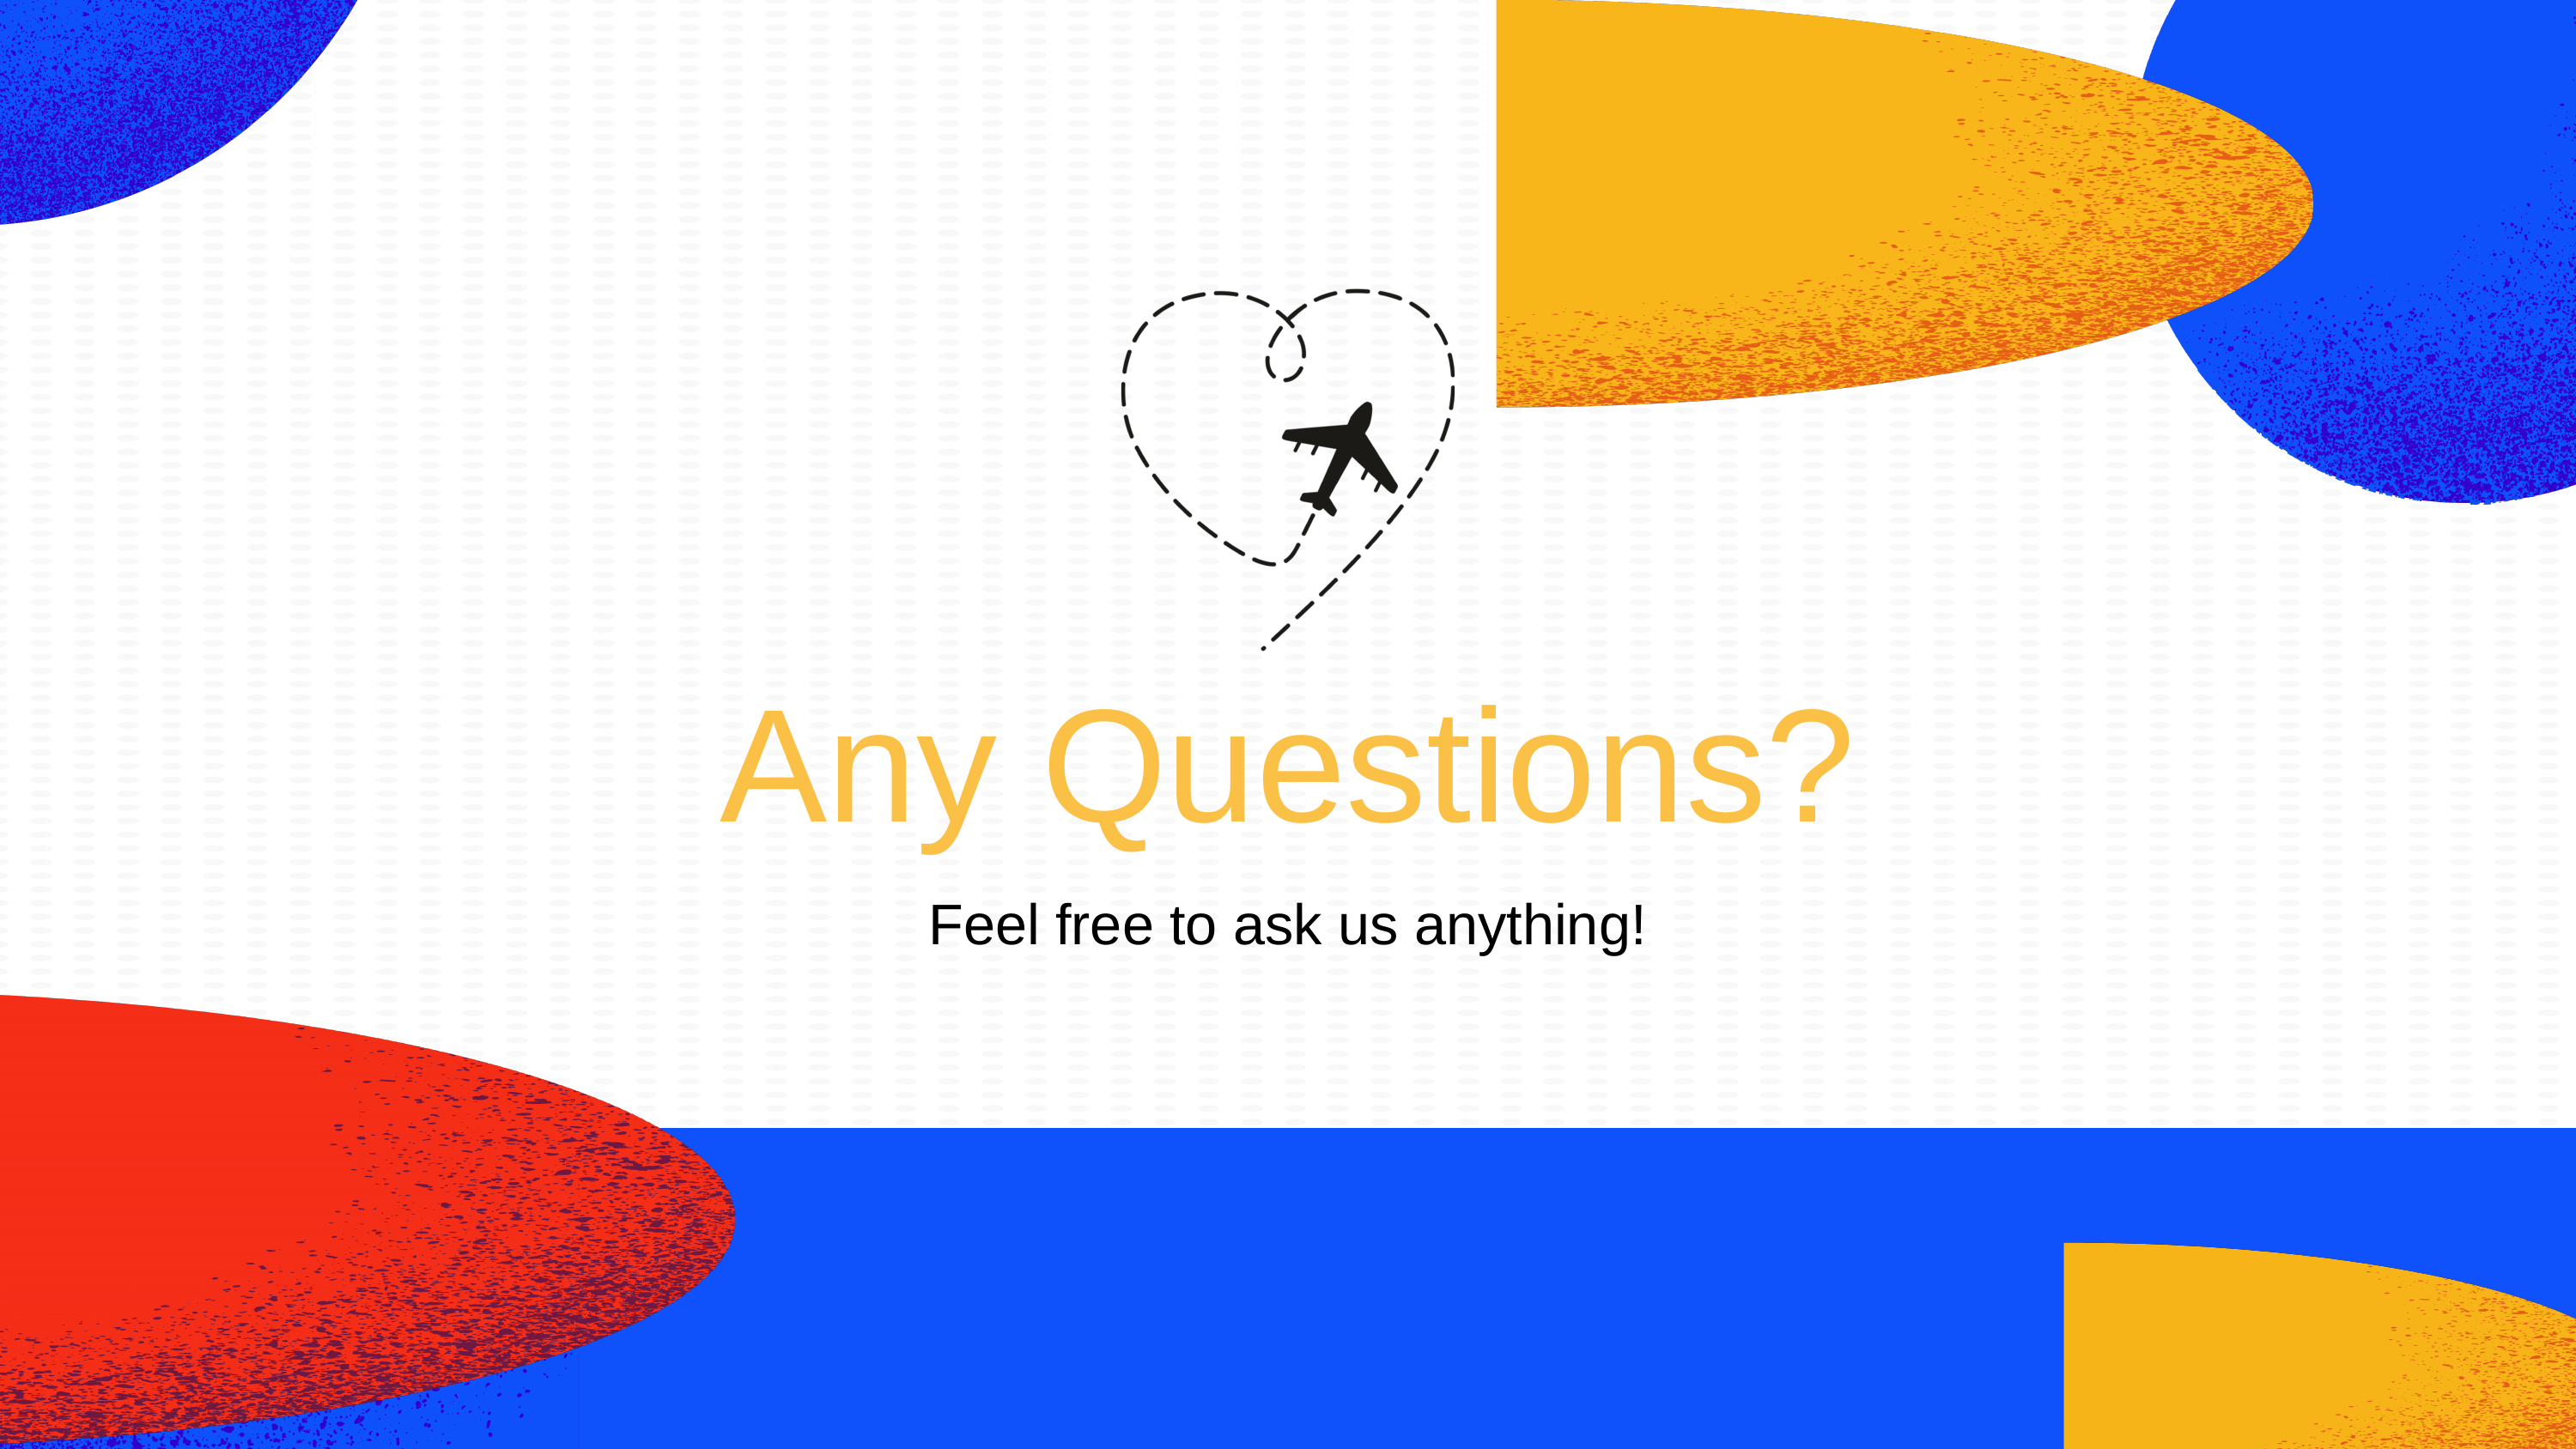

Any Questions?

Feel free to ask us anything!